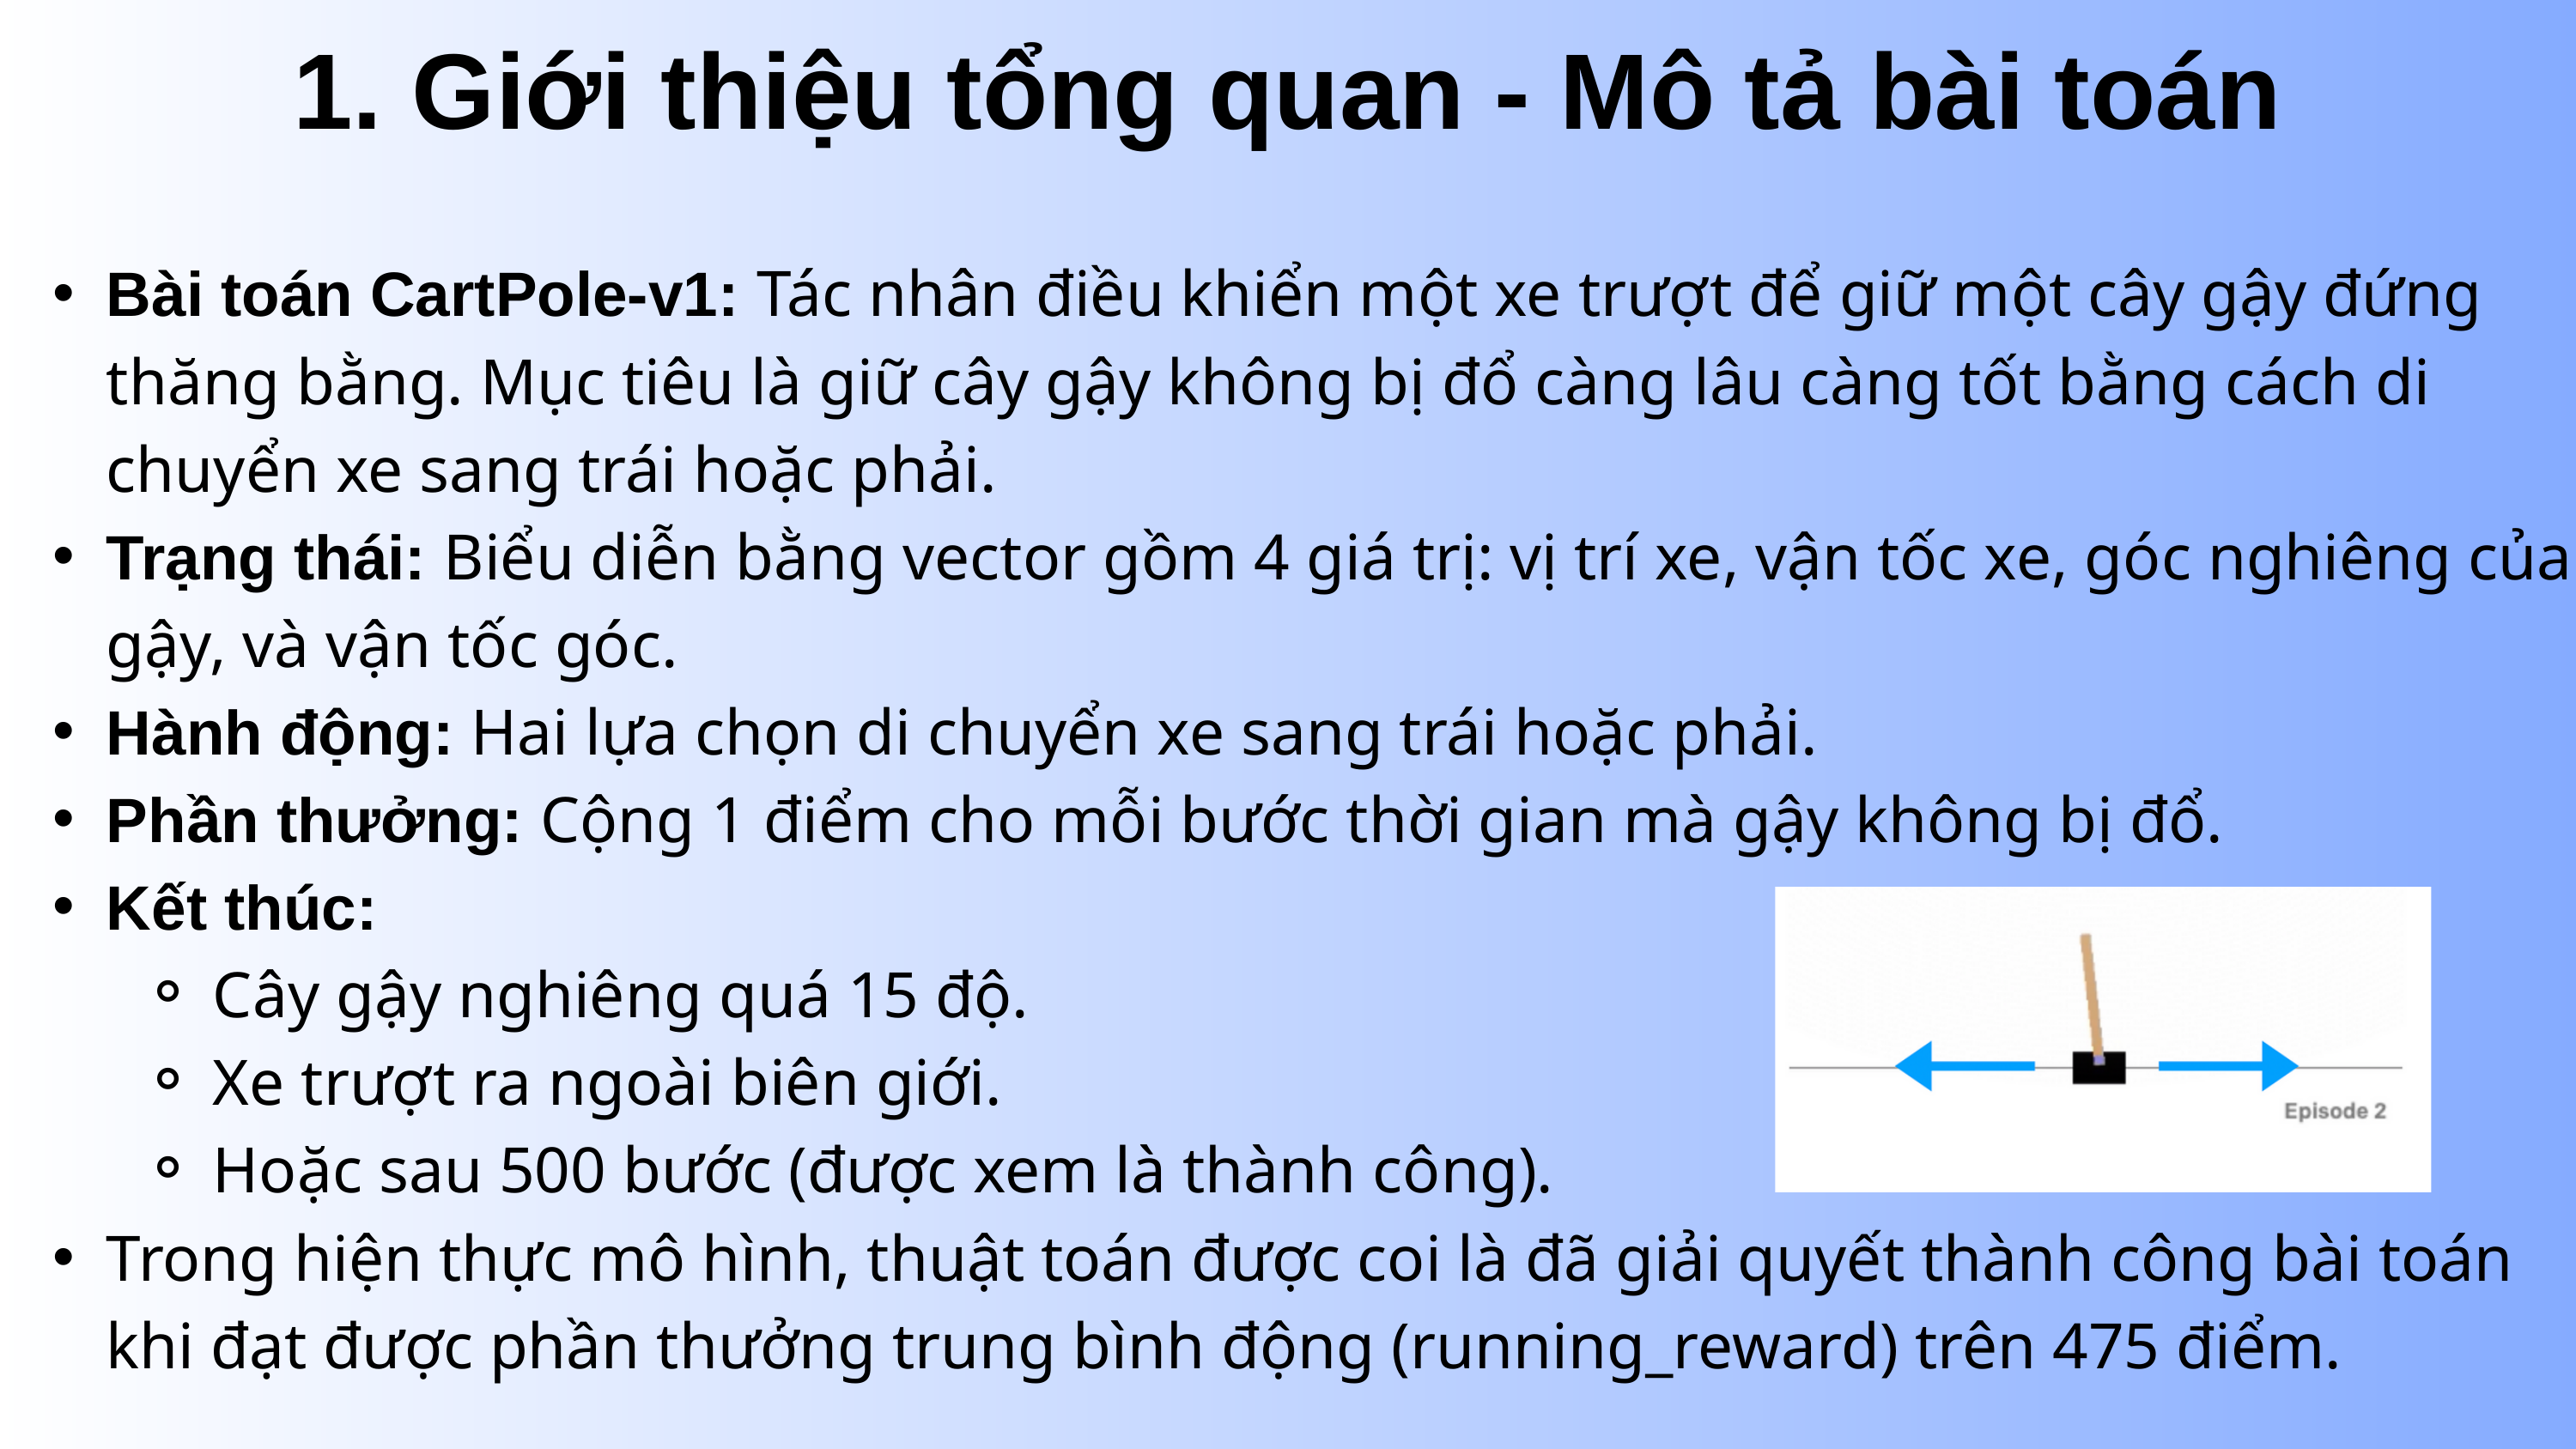

1. Giới thiệu tổng quan - Mô tả bài toán
Bài toán CartPole-v1: Tác nhân điều khiển một xe trượt để giữ một cây gậy đứng thăng bằng. Mục tiêu là giữ cây gậy không bị đổ càng lâu càng tốt bằng cách di chuyển xe sang trái hoặc phải.
Trạng thái: Biểu diễn bằng vector gồm 4 giá trị: vị trí xe, vận tốc xe, góc nghiêng của gậy, và vận tốc góc.
Hành động: Hai lựa chọn di chuyển xe sang trái hoặc phải.
Phần thưởng: Cộng 1 điểm cho mỗi bước thời gian mà gậy không bị đổ.
Kết thúc:
Cây gậy nghiêng quá 15 độ.
Xe trượt ra ngoài biên giới.
Hoặc sau 500 bước (được xem là thành công).
Trong hiện thực mô hình, thuật toán được coi là đã giải quyết thành công bài toán khi đạt được phần thưởng trung bình động (running_reward) trên 475 điểm.